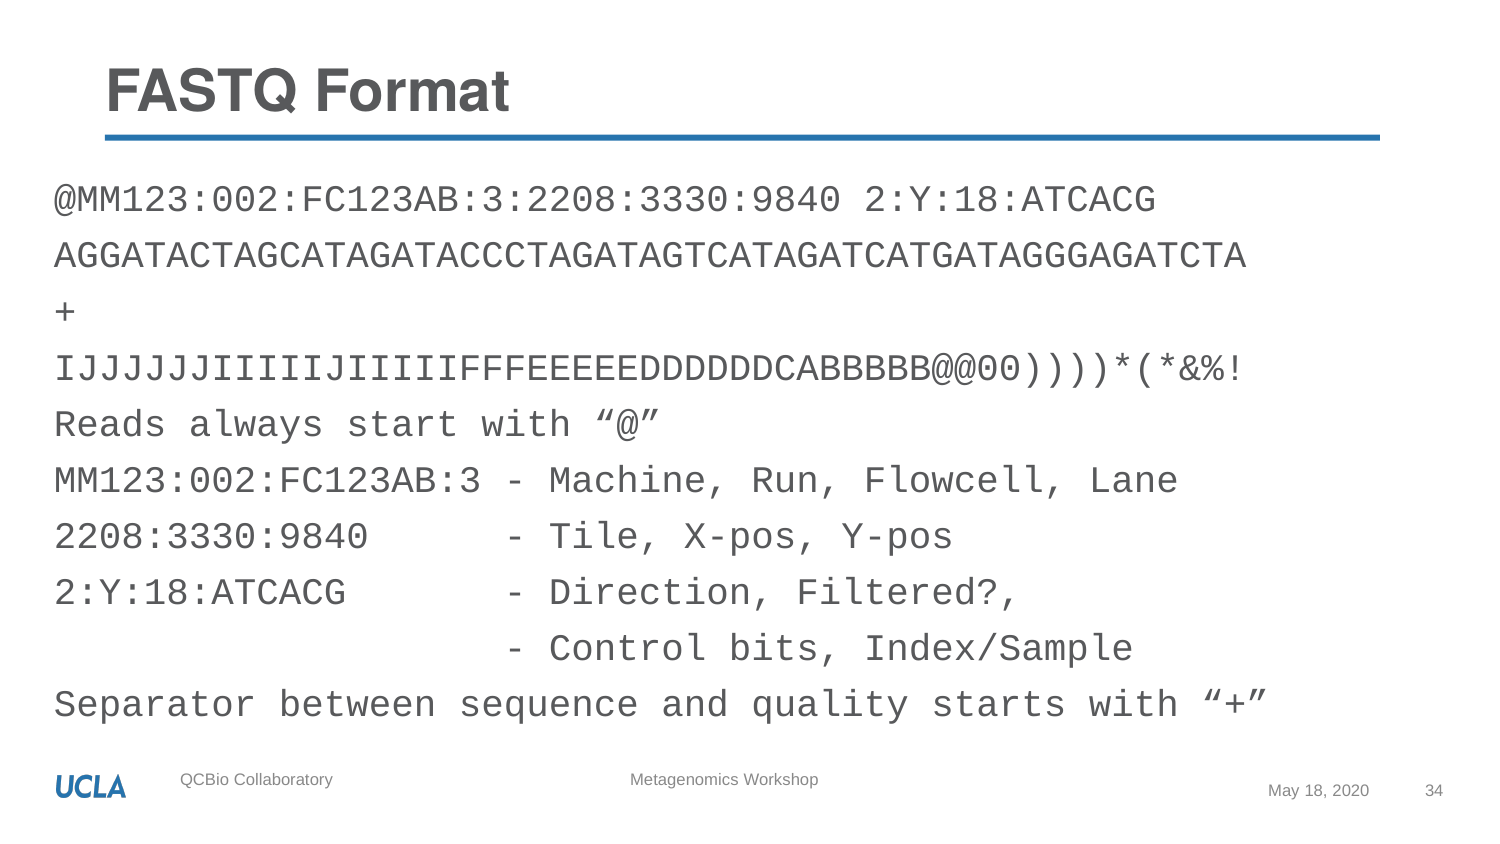

# FASTQ Format
@MM123:002:FC123AB:3:2208:3330:9840 2:Y:18:ATCACG
AGGATACTAGCATAGATACCCTAGATAGTCATAGATCATGATAGGGAGATCTA
+
IJJJJJJIIIIIJIIIIIFFFEEEEEDDDDDDCABBBBB@@00))))*(*&%!
Reads always start with “@”
MM123:002:FC123AB:3 - Machine, Run, Flowcell, Lane
2208:3330:9840      - Tile, X-pos, Y-pos
2:Y:18:ATCACG       - Direction, Filtered?,
                    - Control bits, Index/Sample
Separator between sequence and quality starts with “+”
May 18, 2020
34